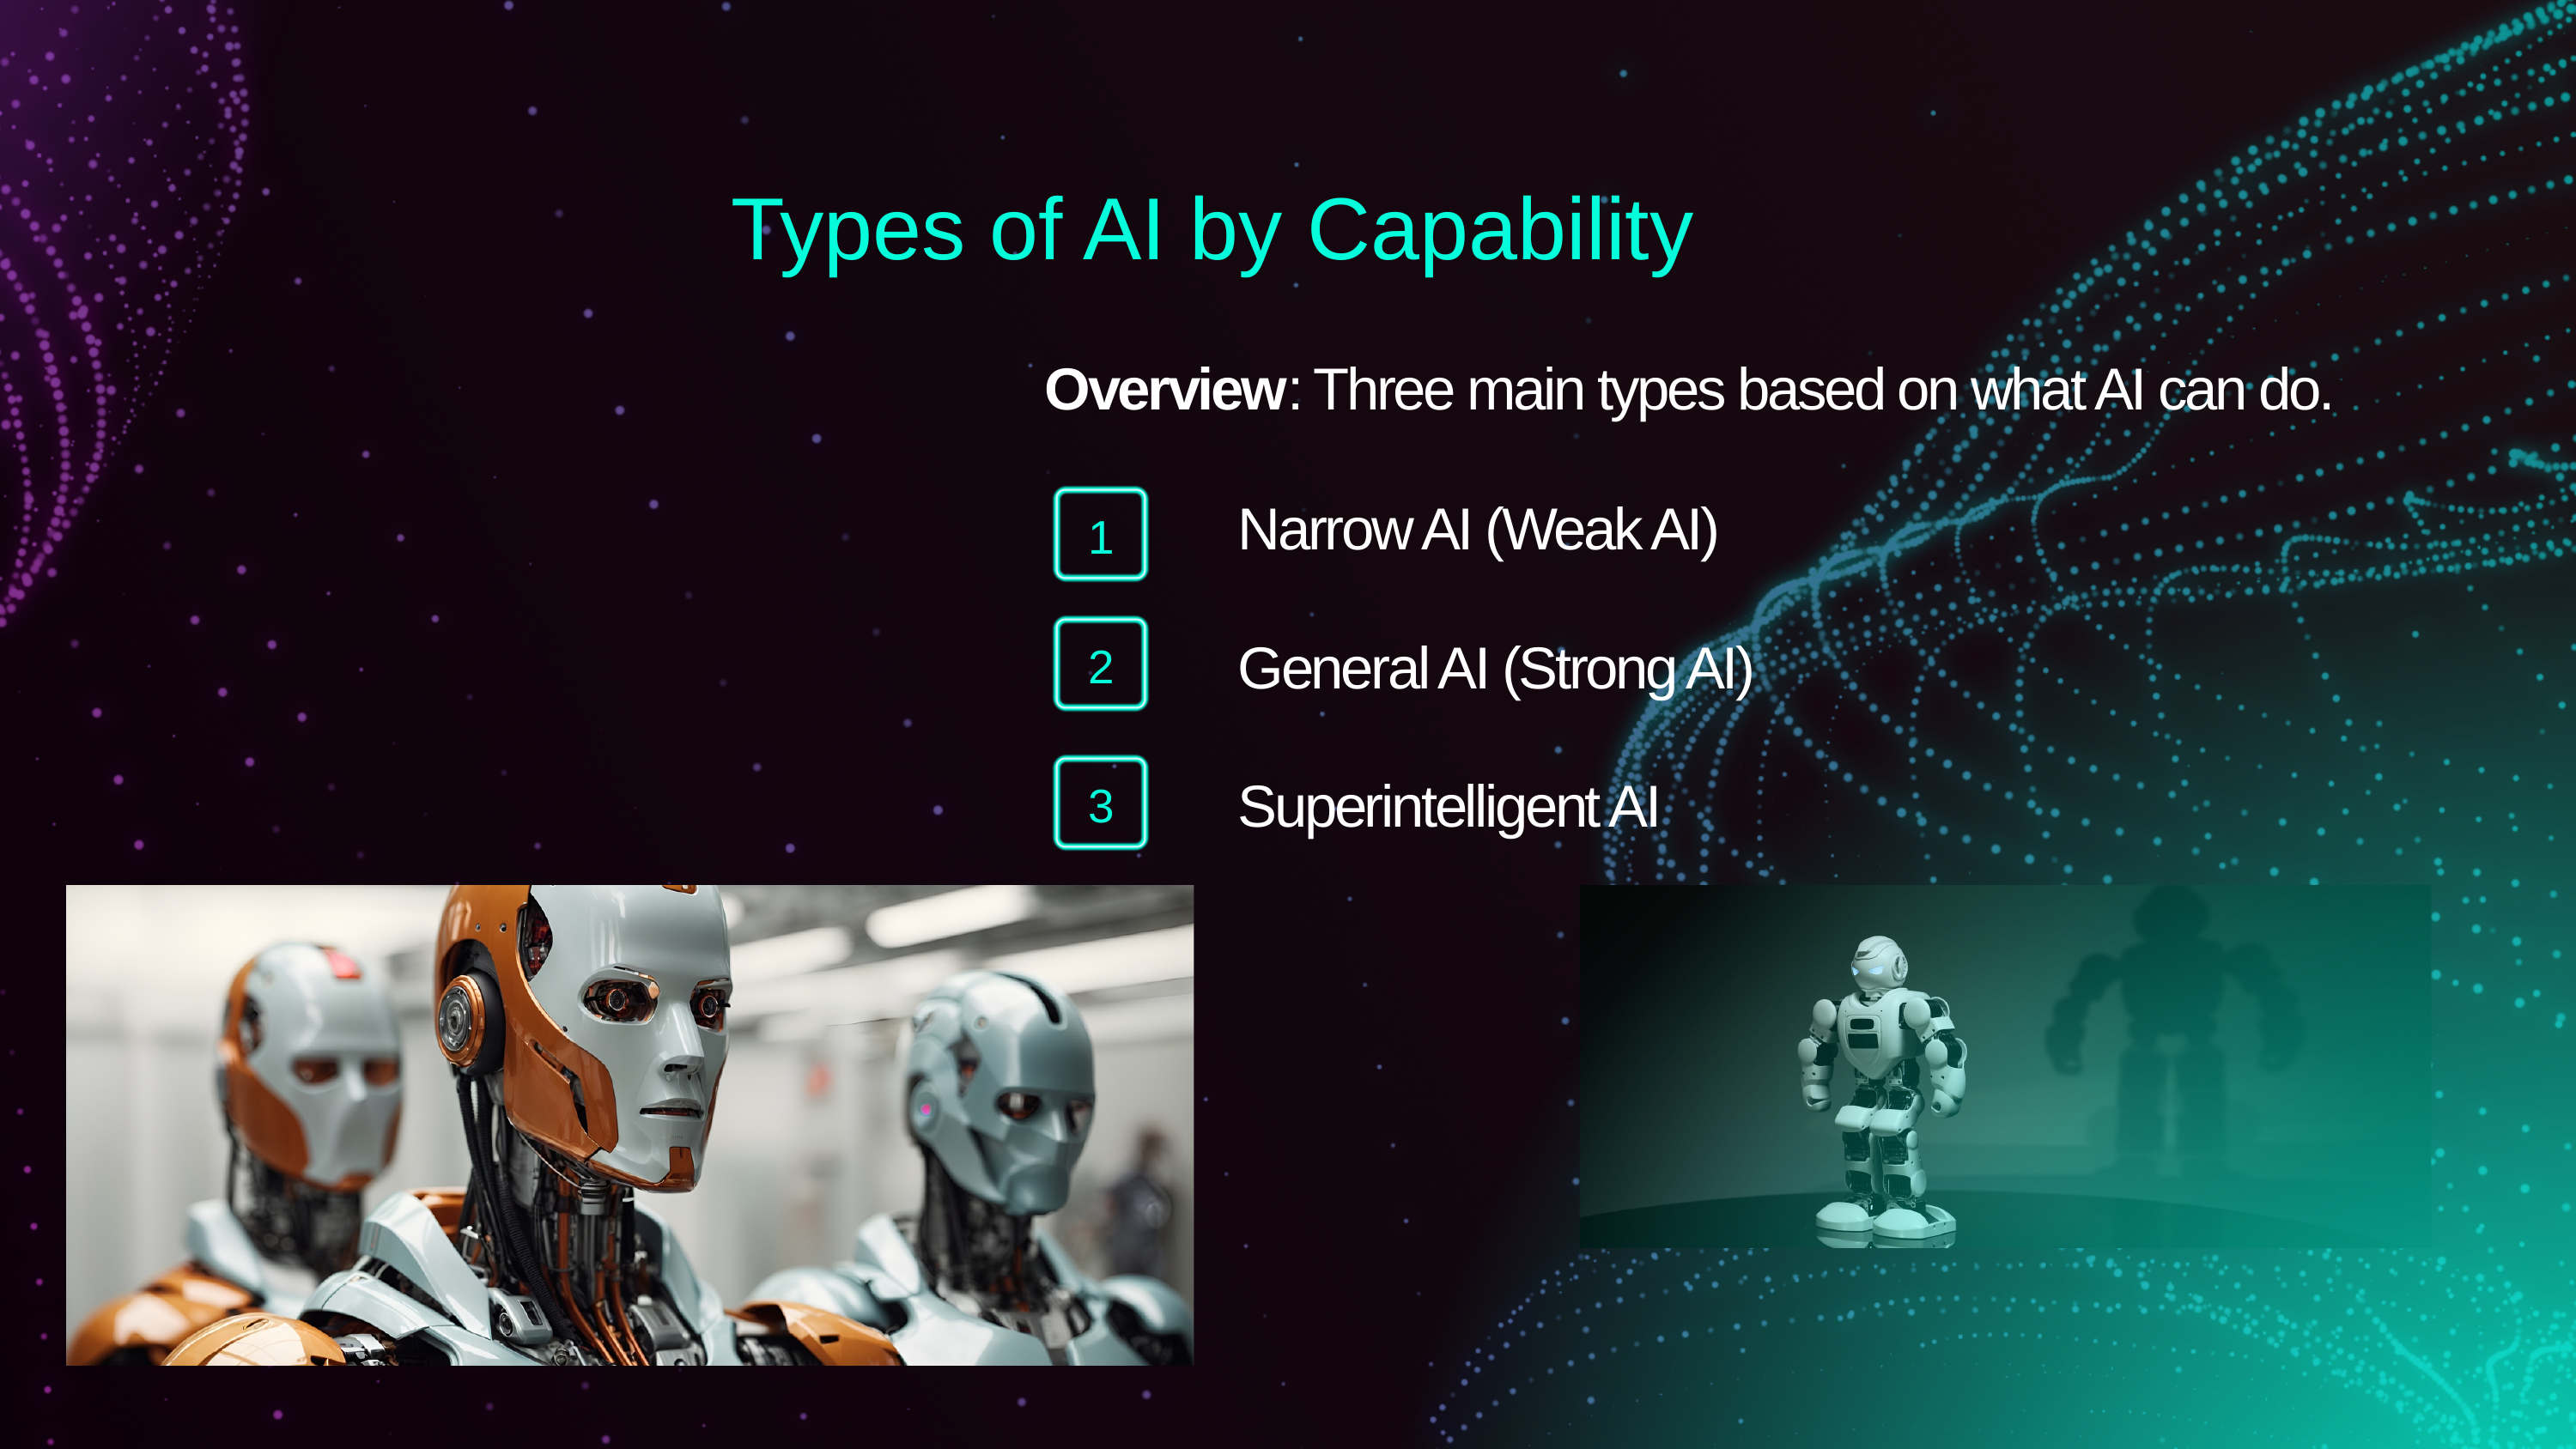

Types of AI by Capability
Overview: Three main types based on what AI can do.

              Narrow AI (Weak AI)

              General AI (Strong AI)

              Superintelligent AI

1

2

3